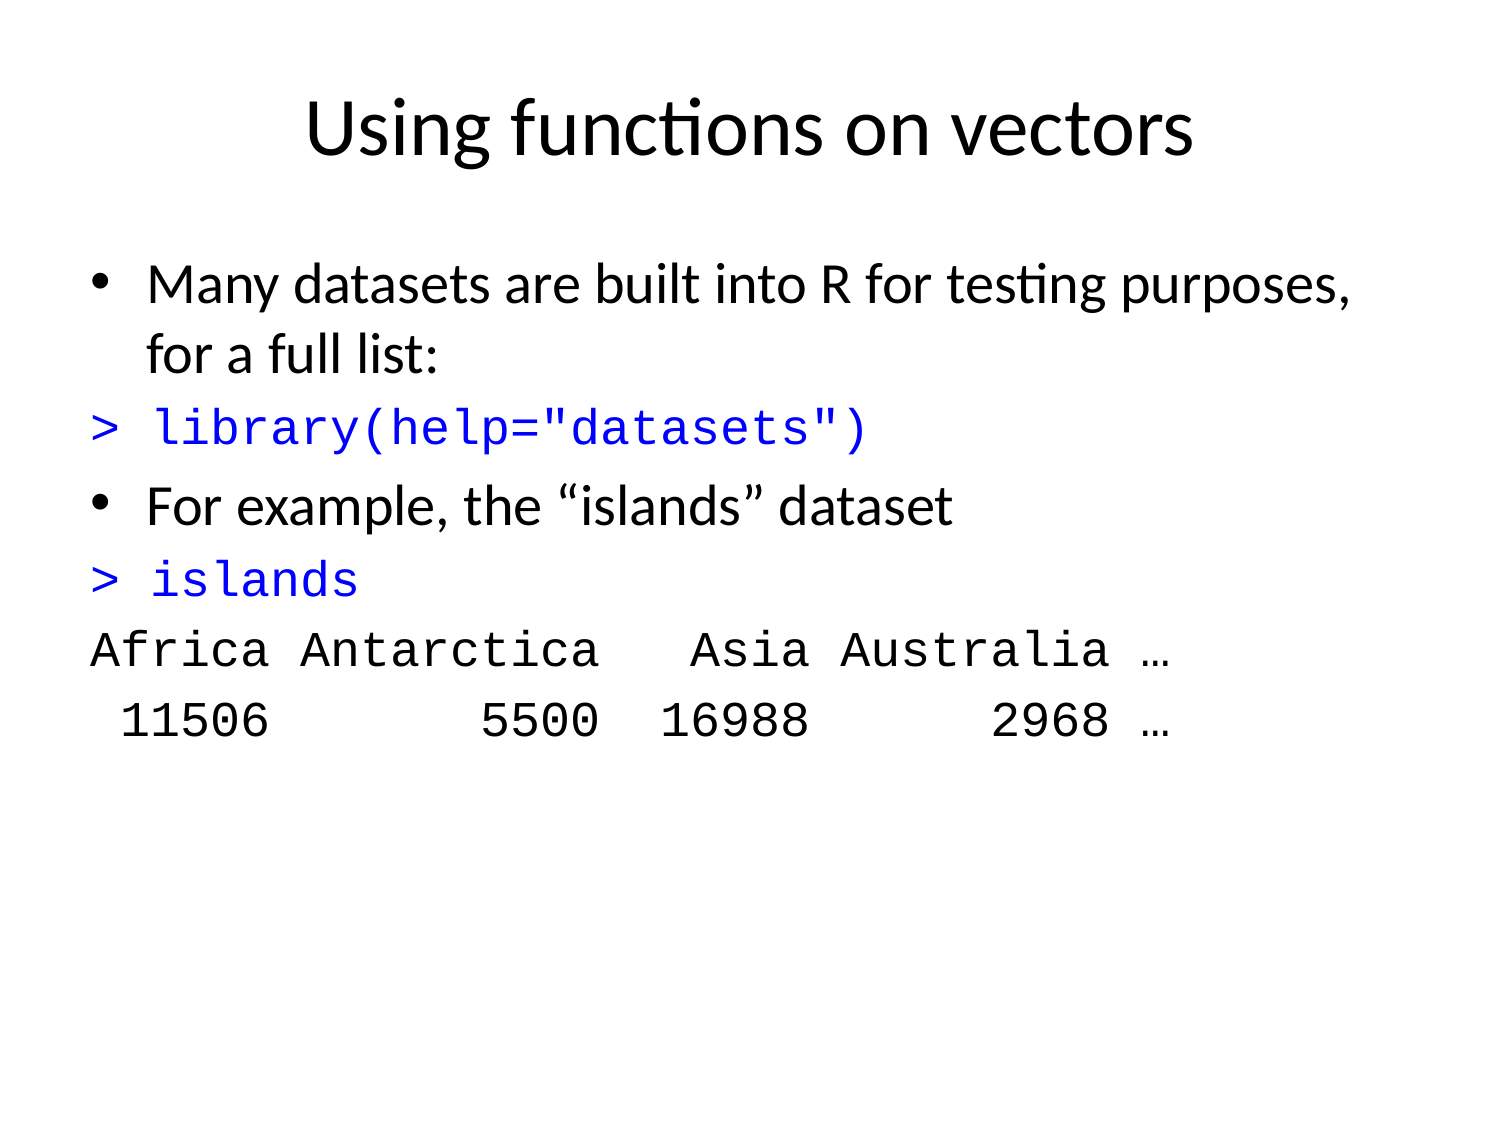

# Using functions on vectors
Many datasets are built into R for testing purposes, for a full list:
> library(help="datasets")
For example, the “islands” dataset
> islands
Africa Antarctica   Asia Australia …
 11506       5500  16988      2968 …